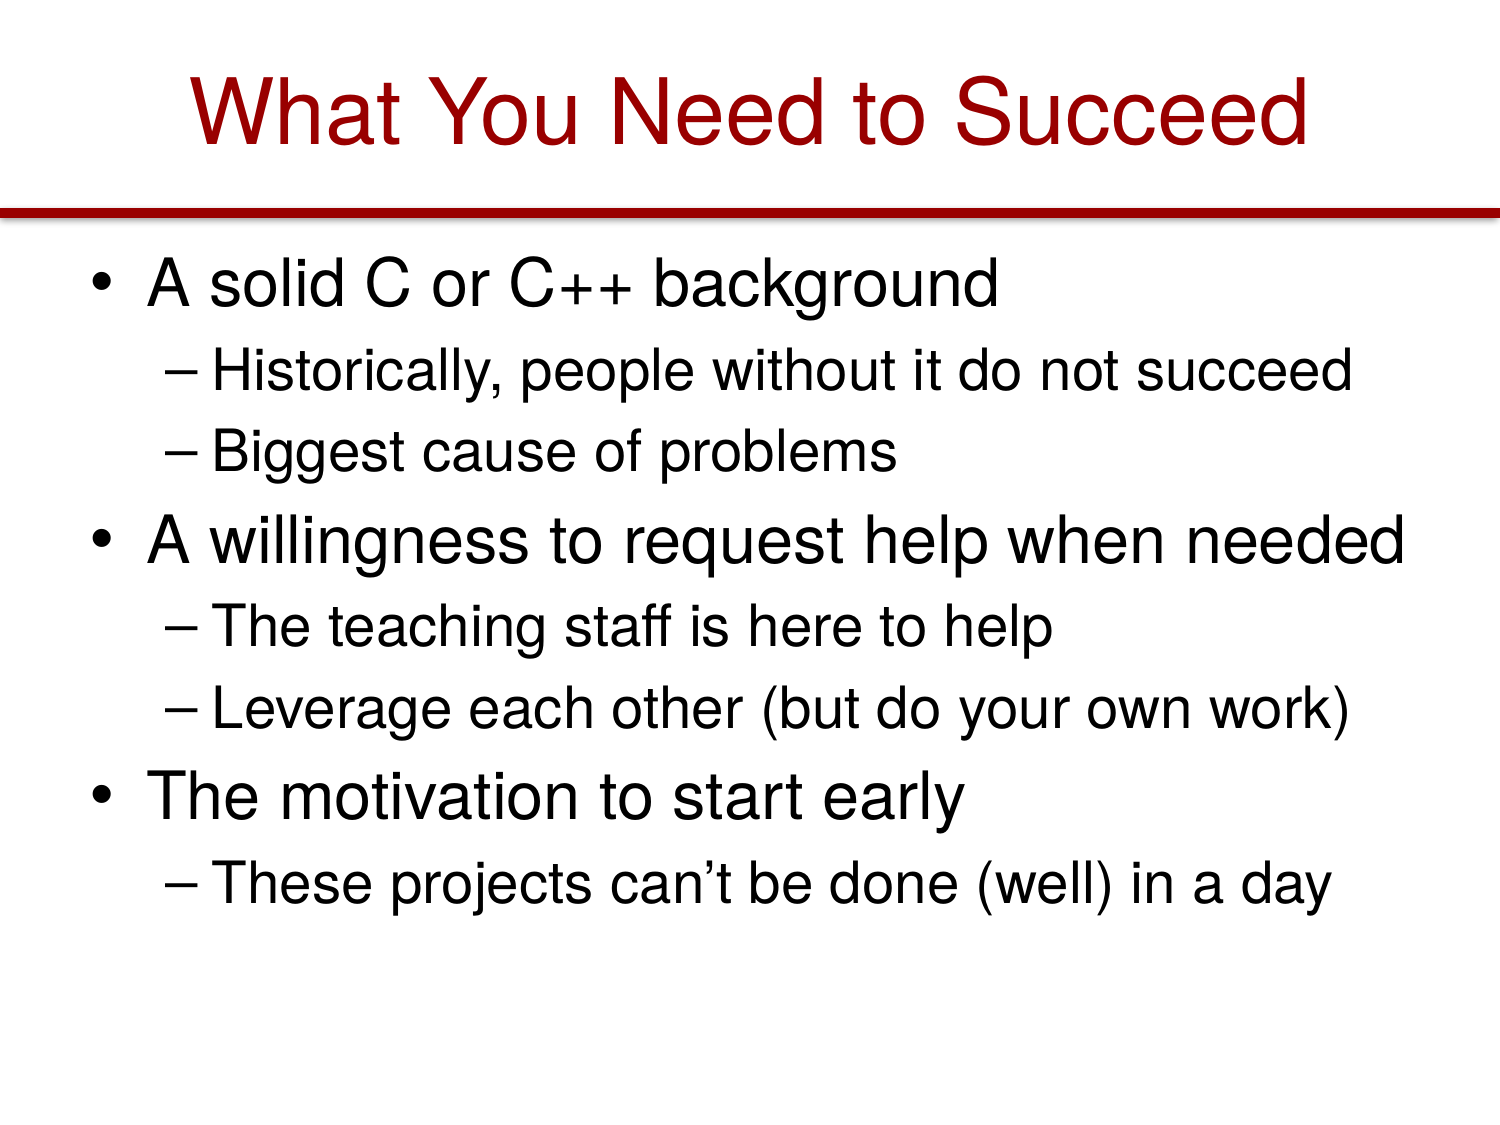

# What You Need to Succeed
A solid C or C++ background
Historically, people without it do not succeed
Biggest cause of problems
A willingness to request help when needed
The teaching staff is here to help
Leverage each other (but do your own work)
The motivation to start early
These projects can’t be done (well) in a day